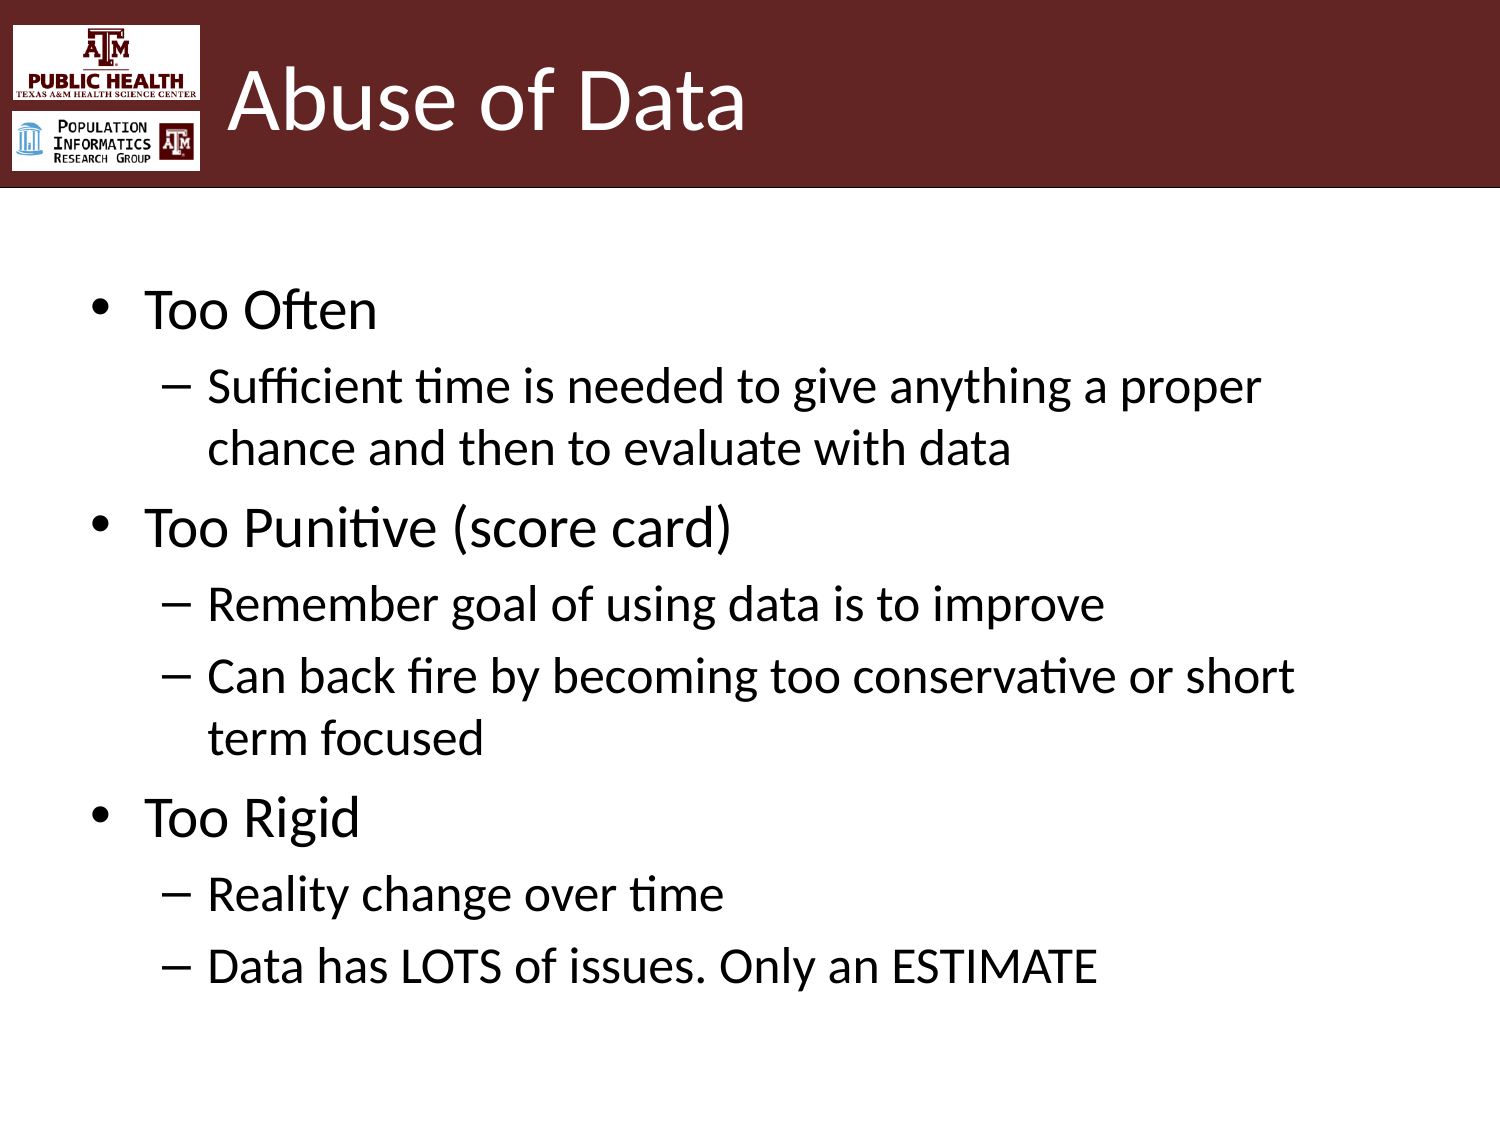

# Abuse of Data
Too Often
Sufficient time is needed to give anything a proper chance and then to evaluate with data
Too Punitive (score card)
Remember goal of using data is to improve
Can back fire by becoming too conservative or short term focused
Too Rigid
Reality change over time
Data has LOTS of issues. Only an ESTIMATE